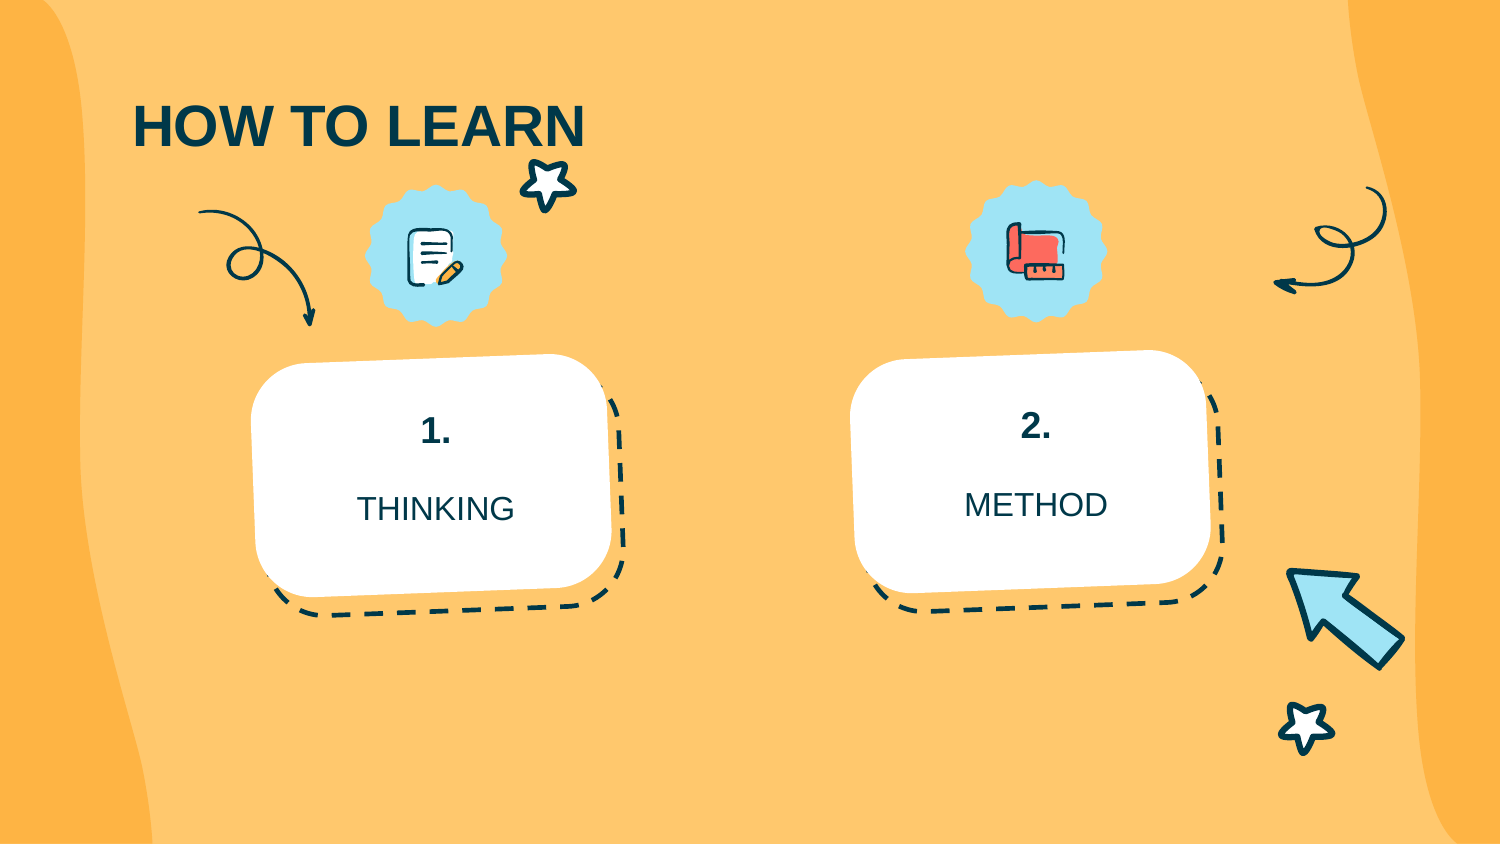

# HOW TO LEARN

2.
1.
METHOD
THINKING